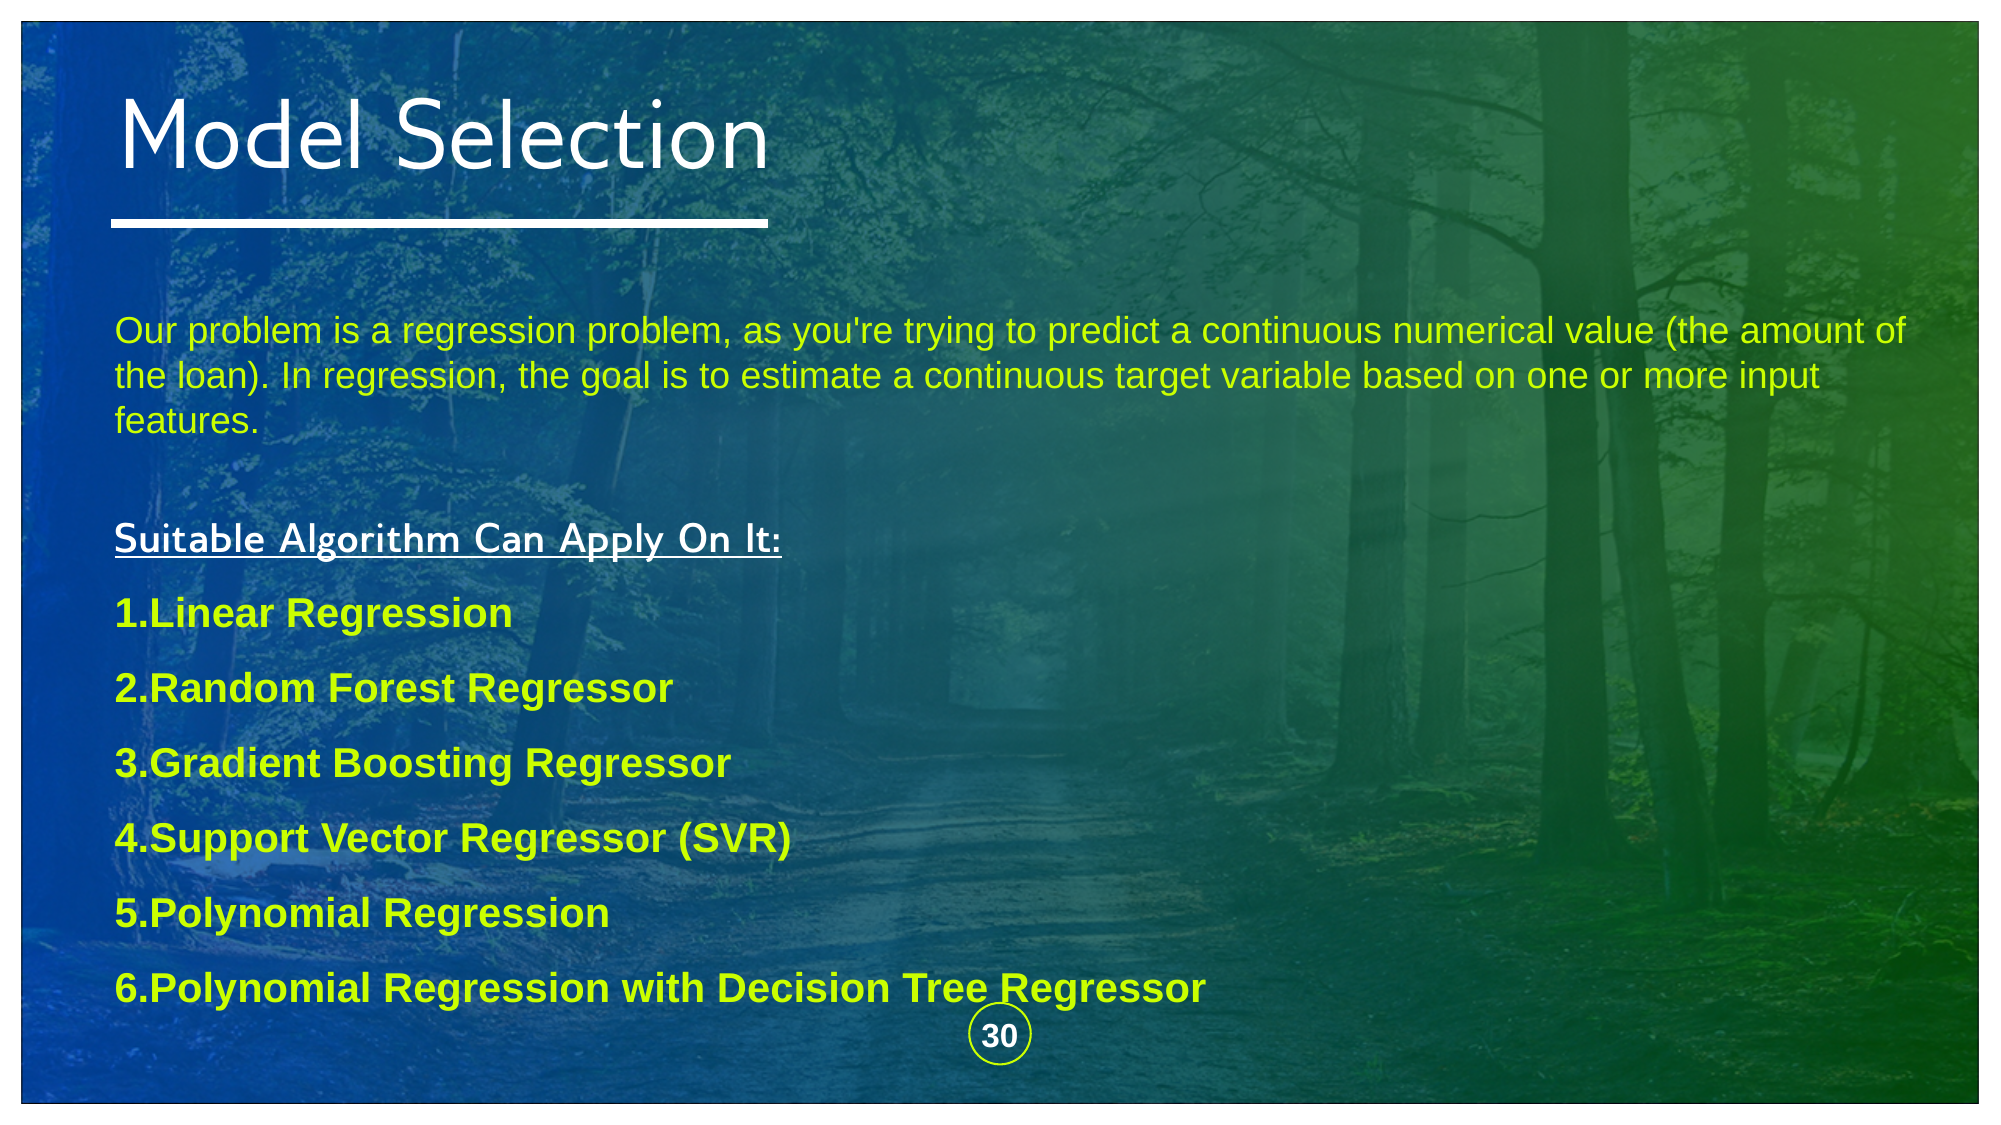

Model Selection

Our problem is a regression problem, as you're trying to predict a continuous numerical value (the amount of the loan). In regression, the goal is to estimate a continuous target variable based on one or more input features.

Suitable Algorithm Can Apply On It:
Linear Regression
Random Forest Regressor
Gradient Boosting Regressor
Support Vector Regressor (SVR)
Polynomial Regression
Polynomial Regression with Decision Tree Regressor

30